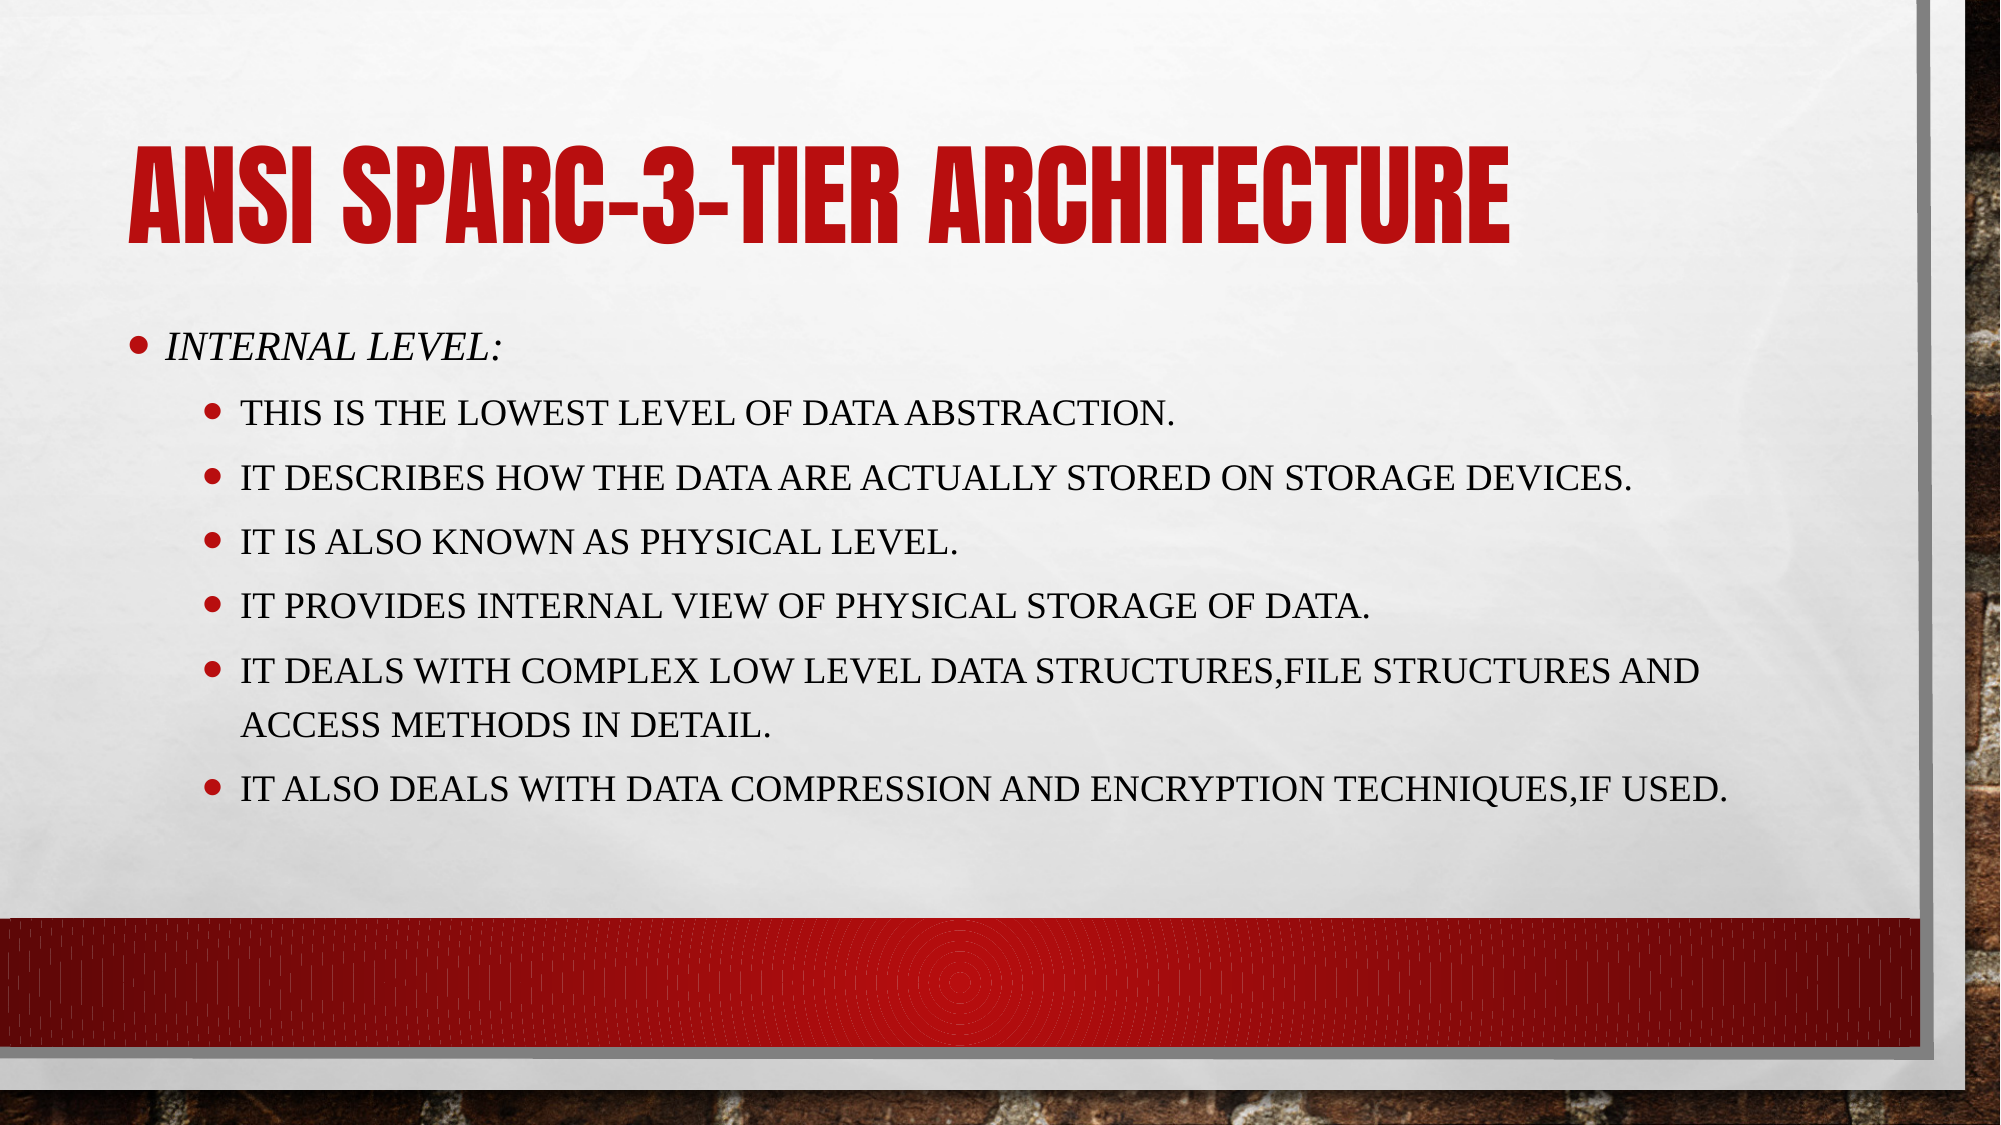

# ANSI SPARC-3-TIER ARCHITECTURE
Internal level:
This is the lowest level of data abstraction.
It describes How the data are actually stored on storage devices.
It is also known as physical level.
It provides internal view of physical storage of data.
It deals with complex low level data structures,file structures and access methods in detail.
It also deals with Data Compression and Encryption techniques,if used.